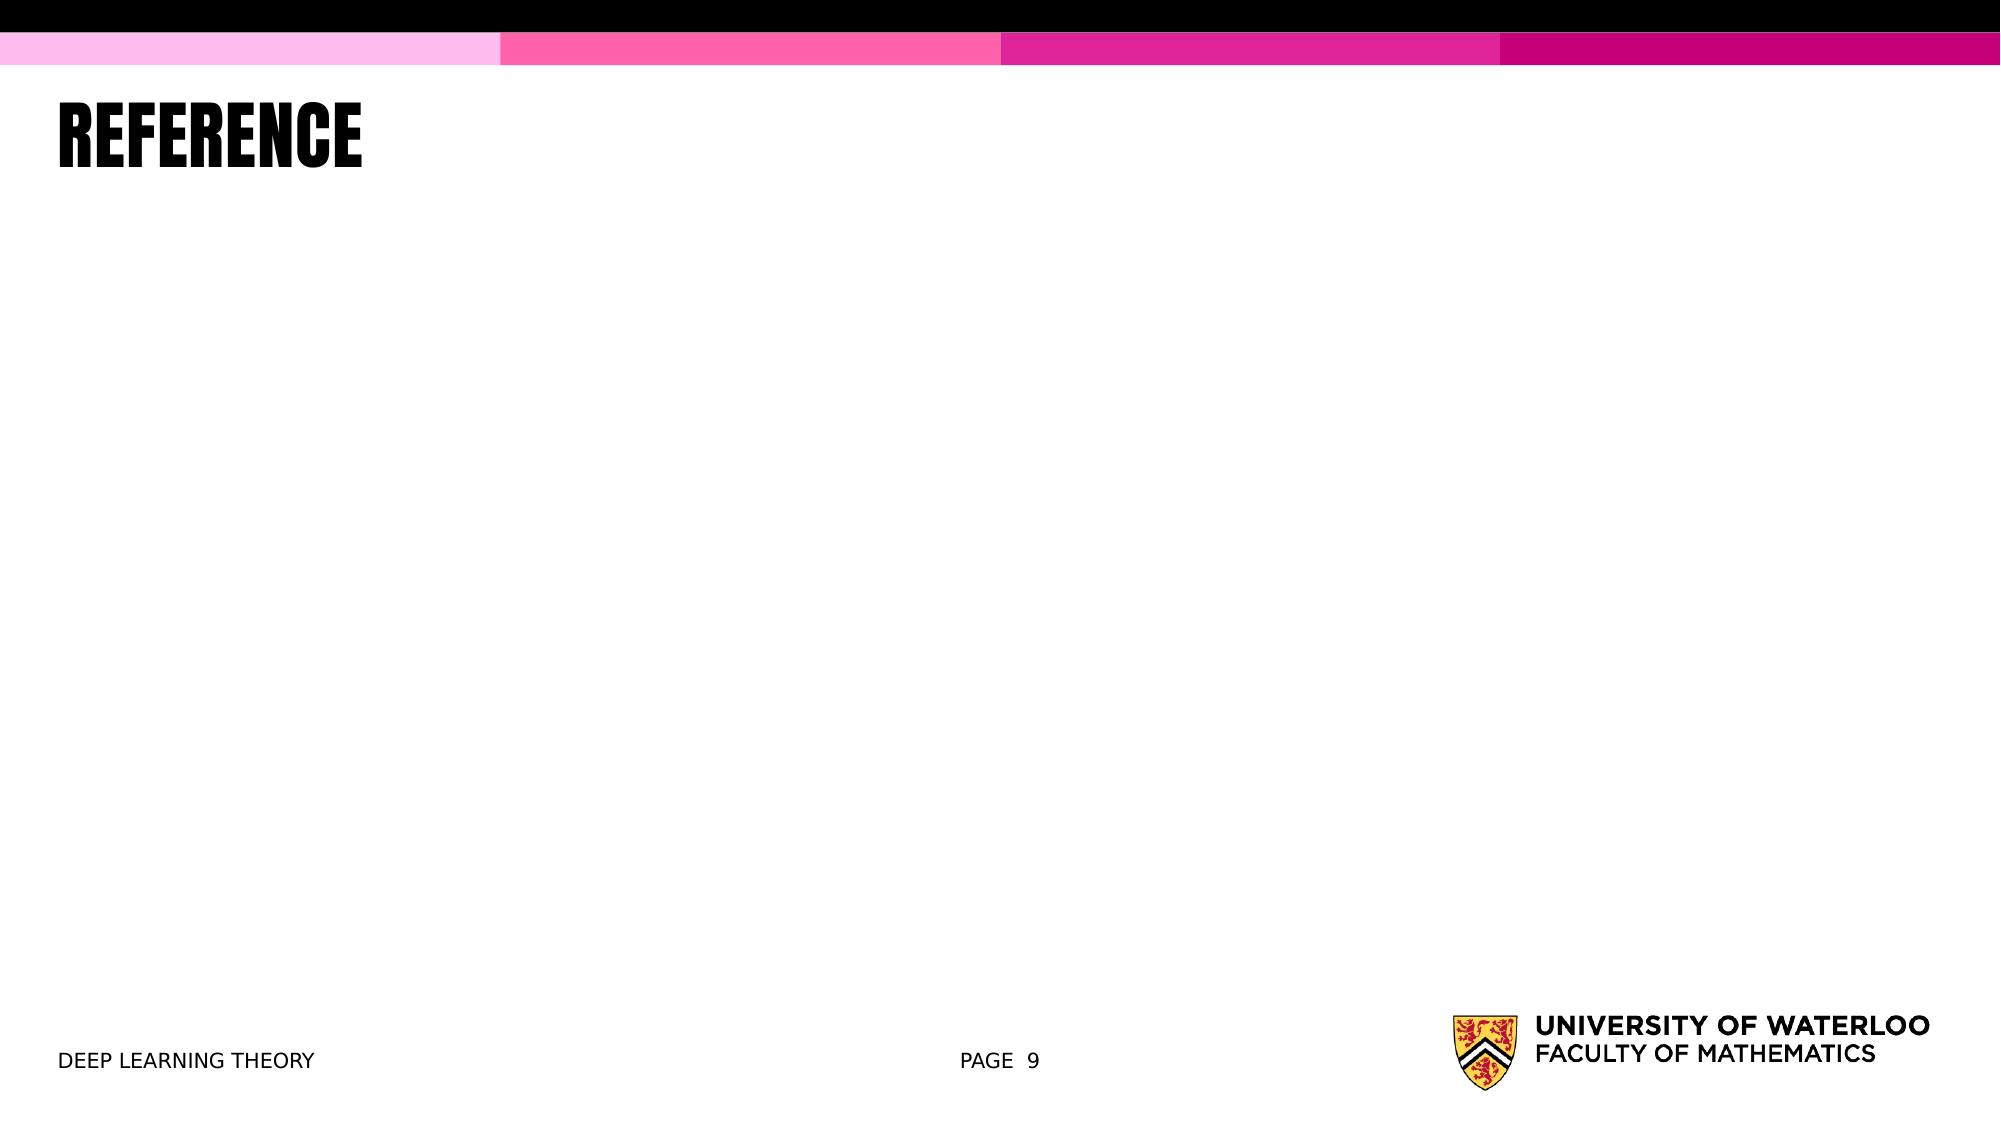

# REFERENCE

DEEP LEARNING THEORY
PAGE  9